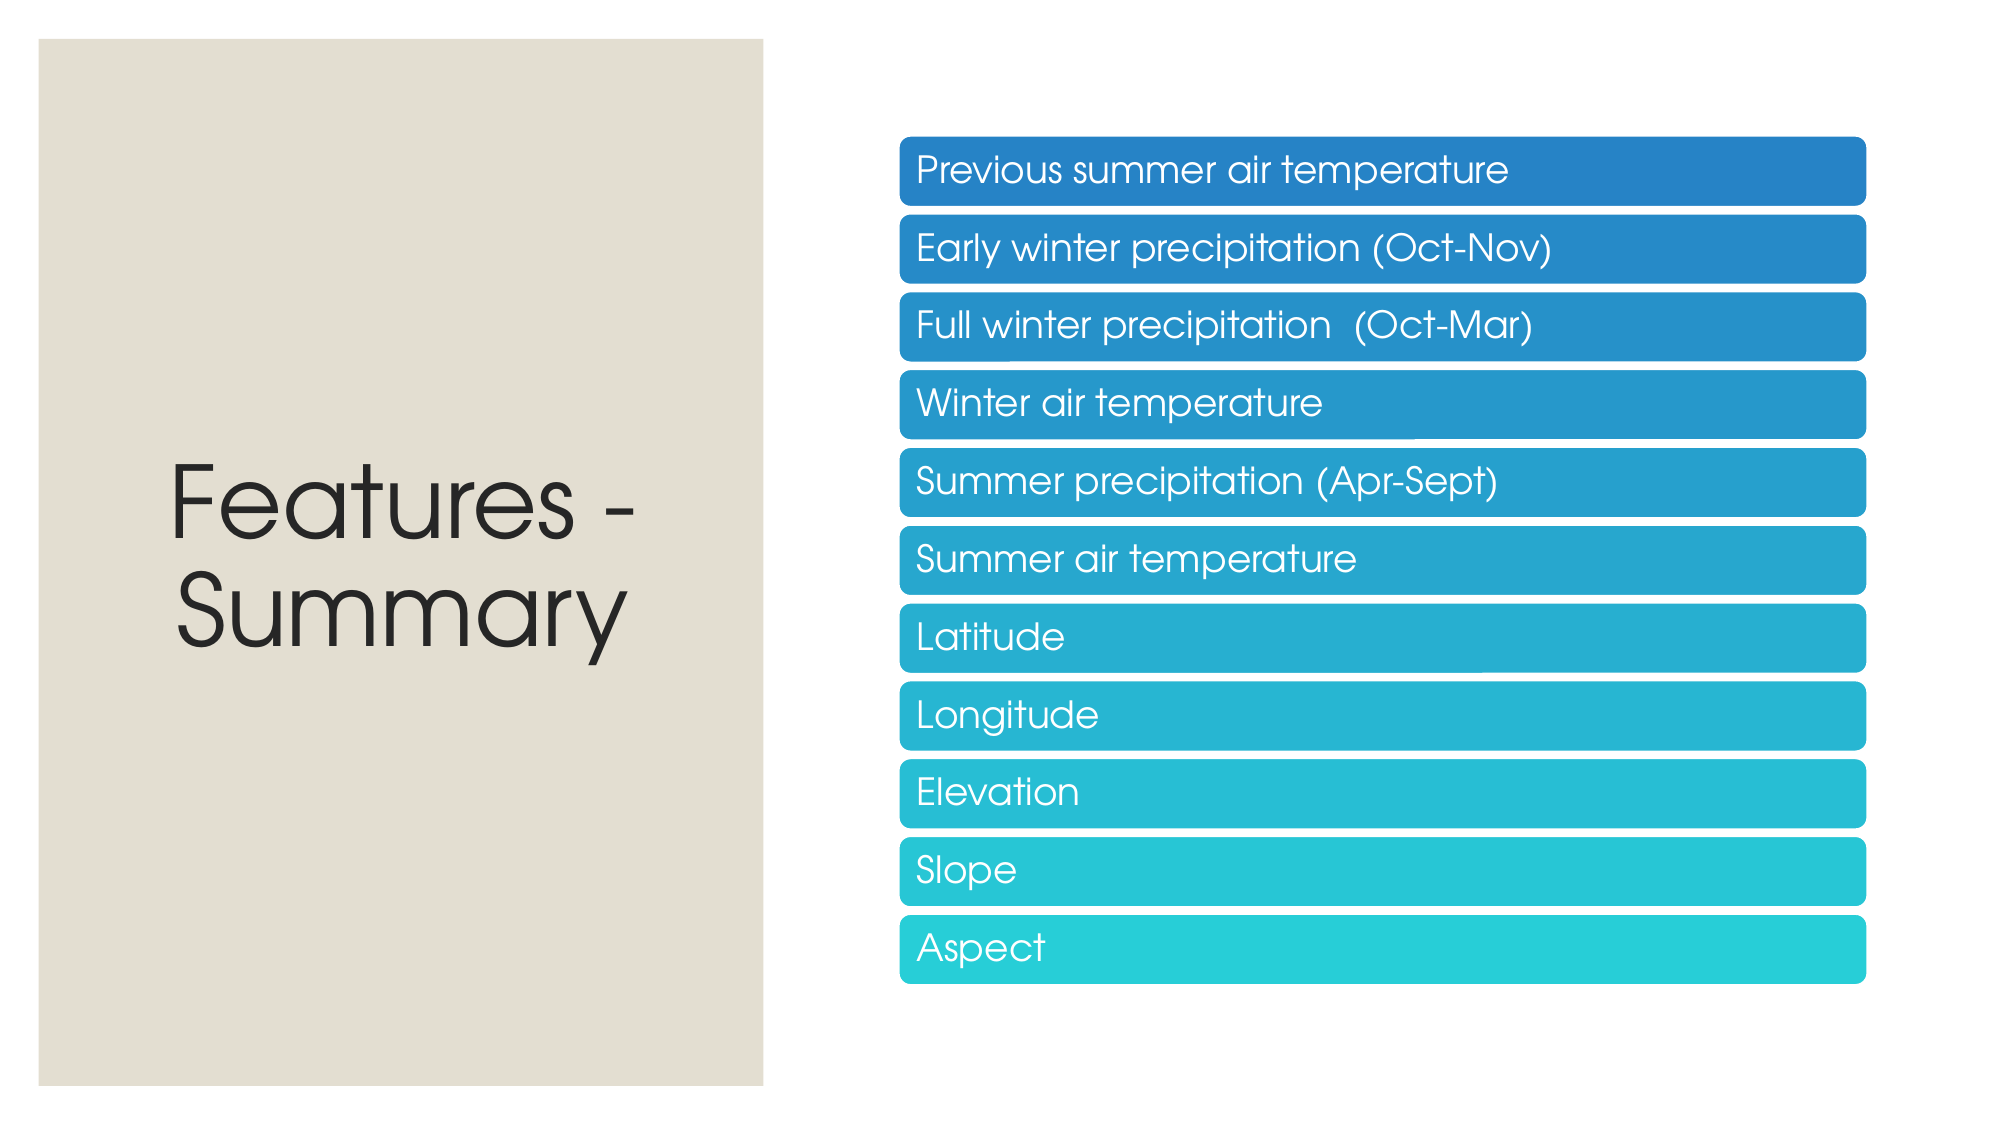

# Features - Summary
Previous summer air temperature
Early winter precipitation (Oct-Nov)
Full winter precipitation  (Oct-Mar)
Winter air temperature
Summer precipitation (Apr-Sept)
Summer air temperature
Latitude
Longitude
Elevation
Slope
Aspect